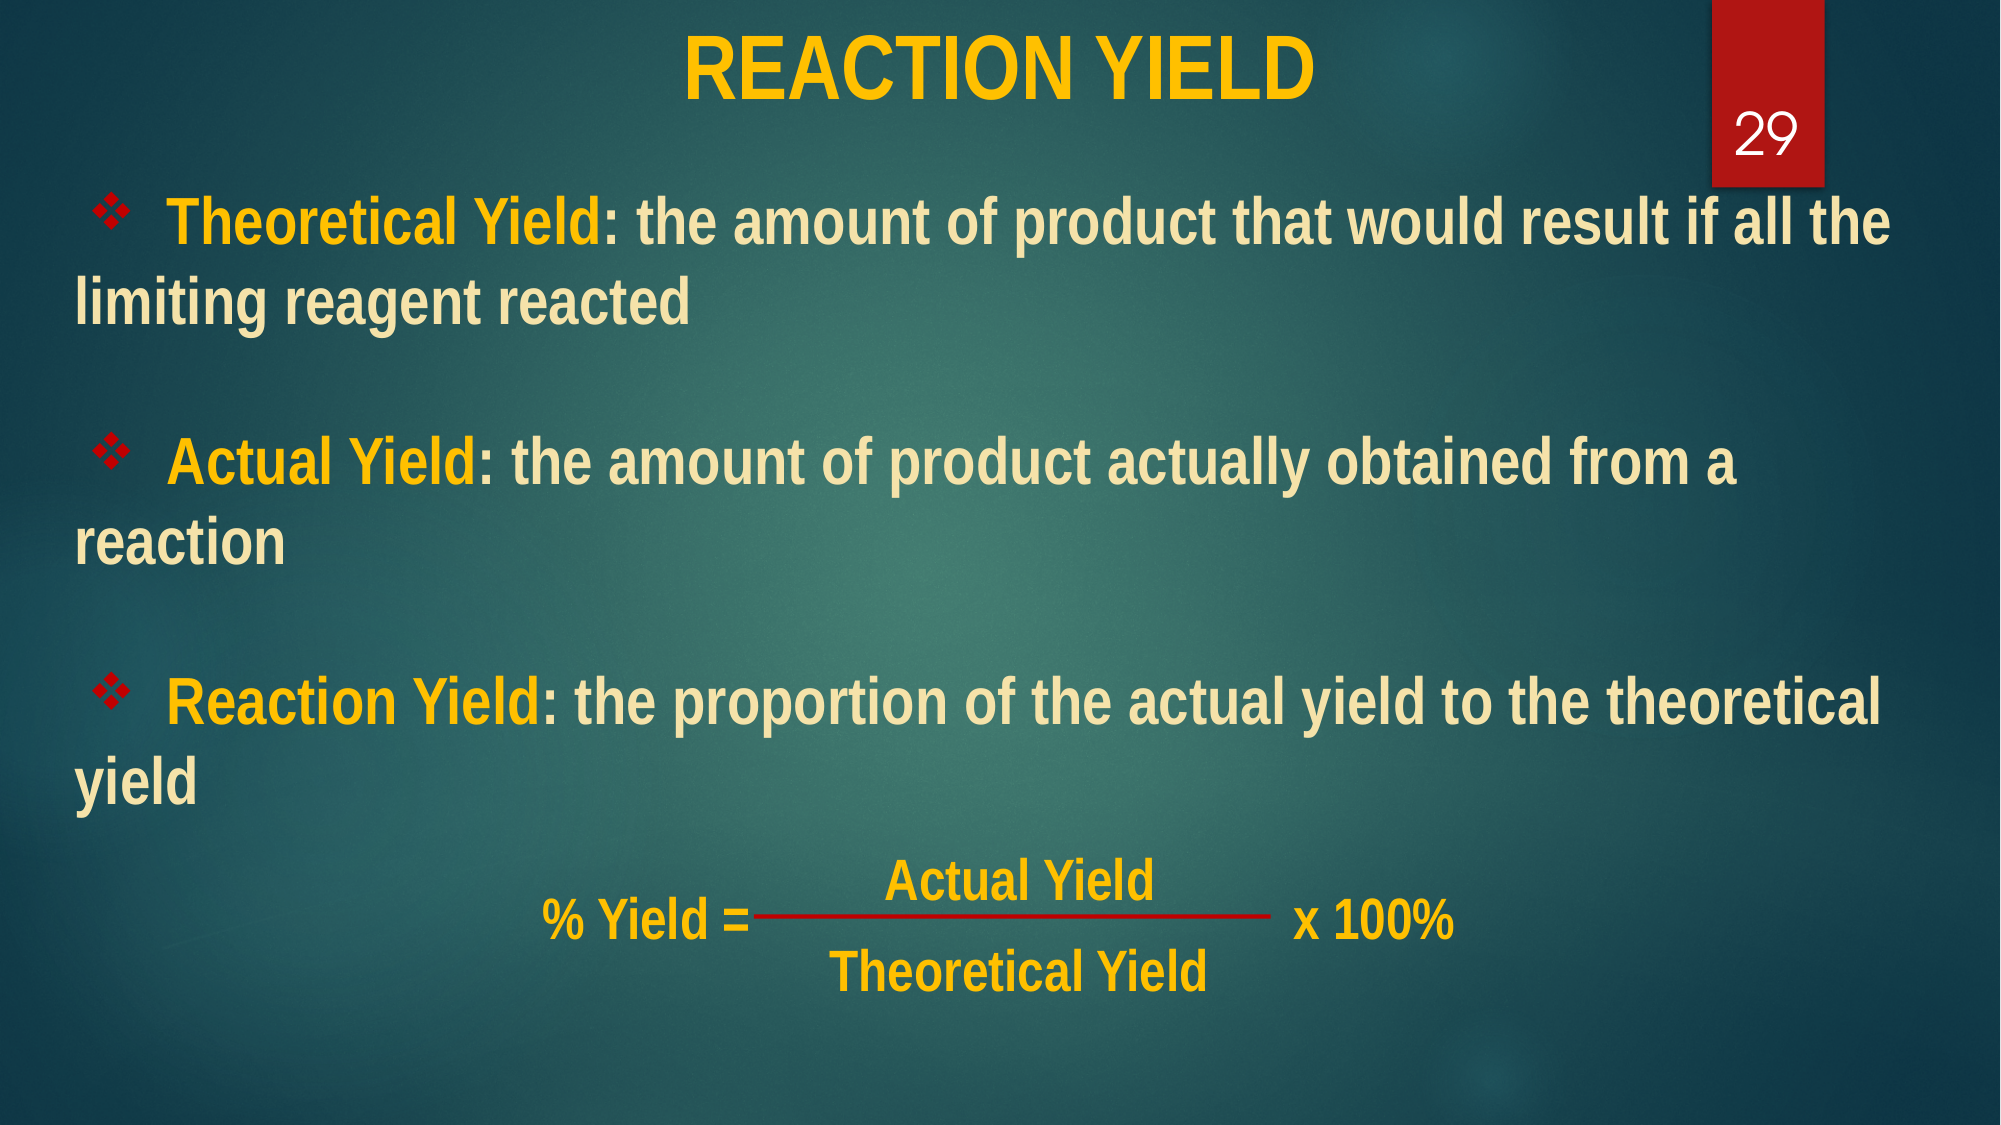

REACTION YIELD
29
  Theoretical Yield: the amount of product that would result if all the limiting reagent reacted

  Actual Yield: the amount of product actually obtained from a reaction

  Reaction Yield: the proportion of the actual yield to the theoretical yield

Actual Yield

Theoretical Yield
x 100%
% Yield =